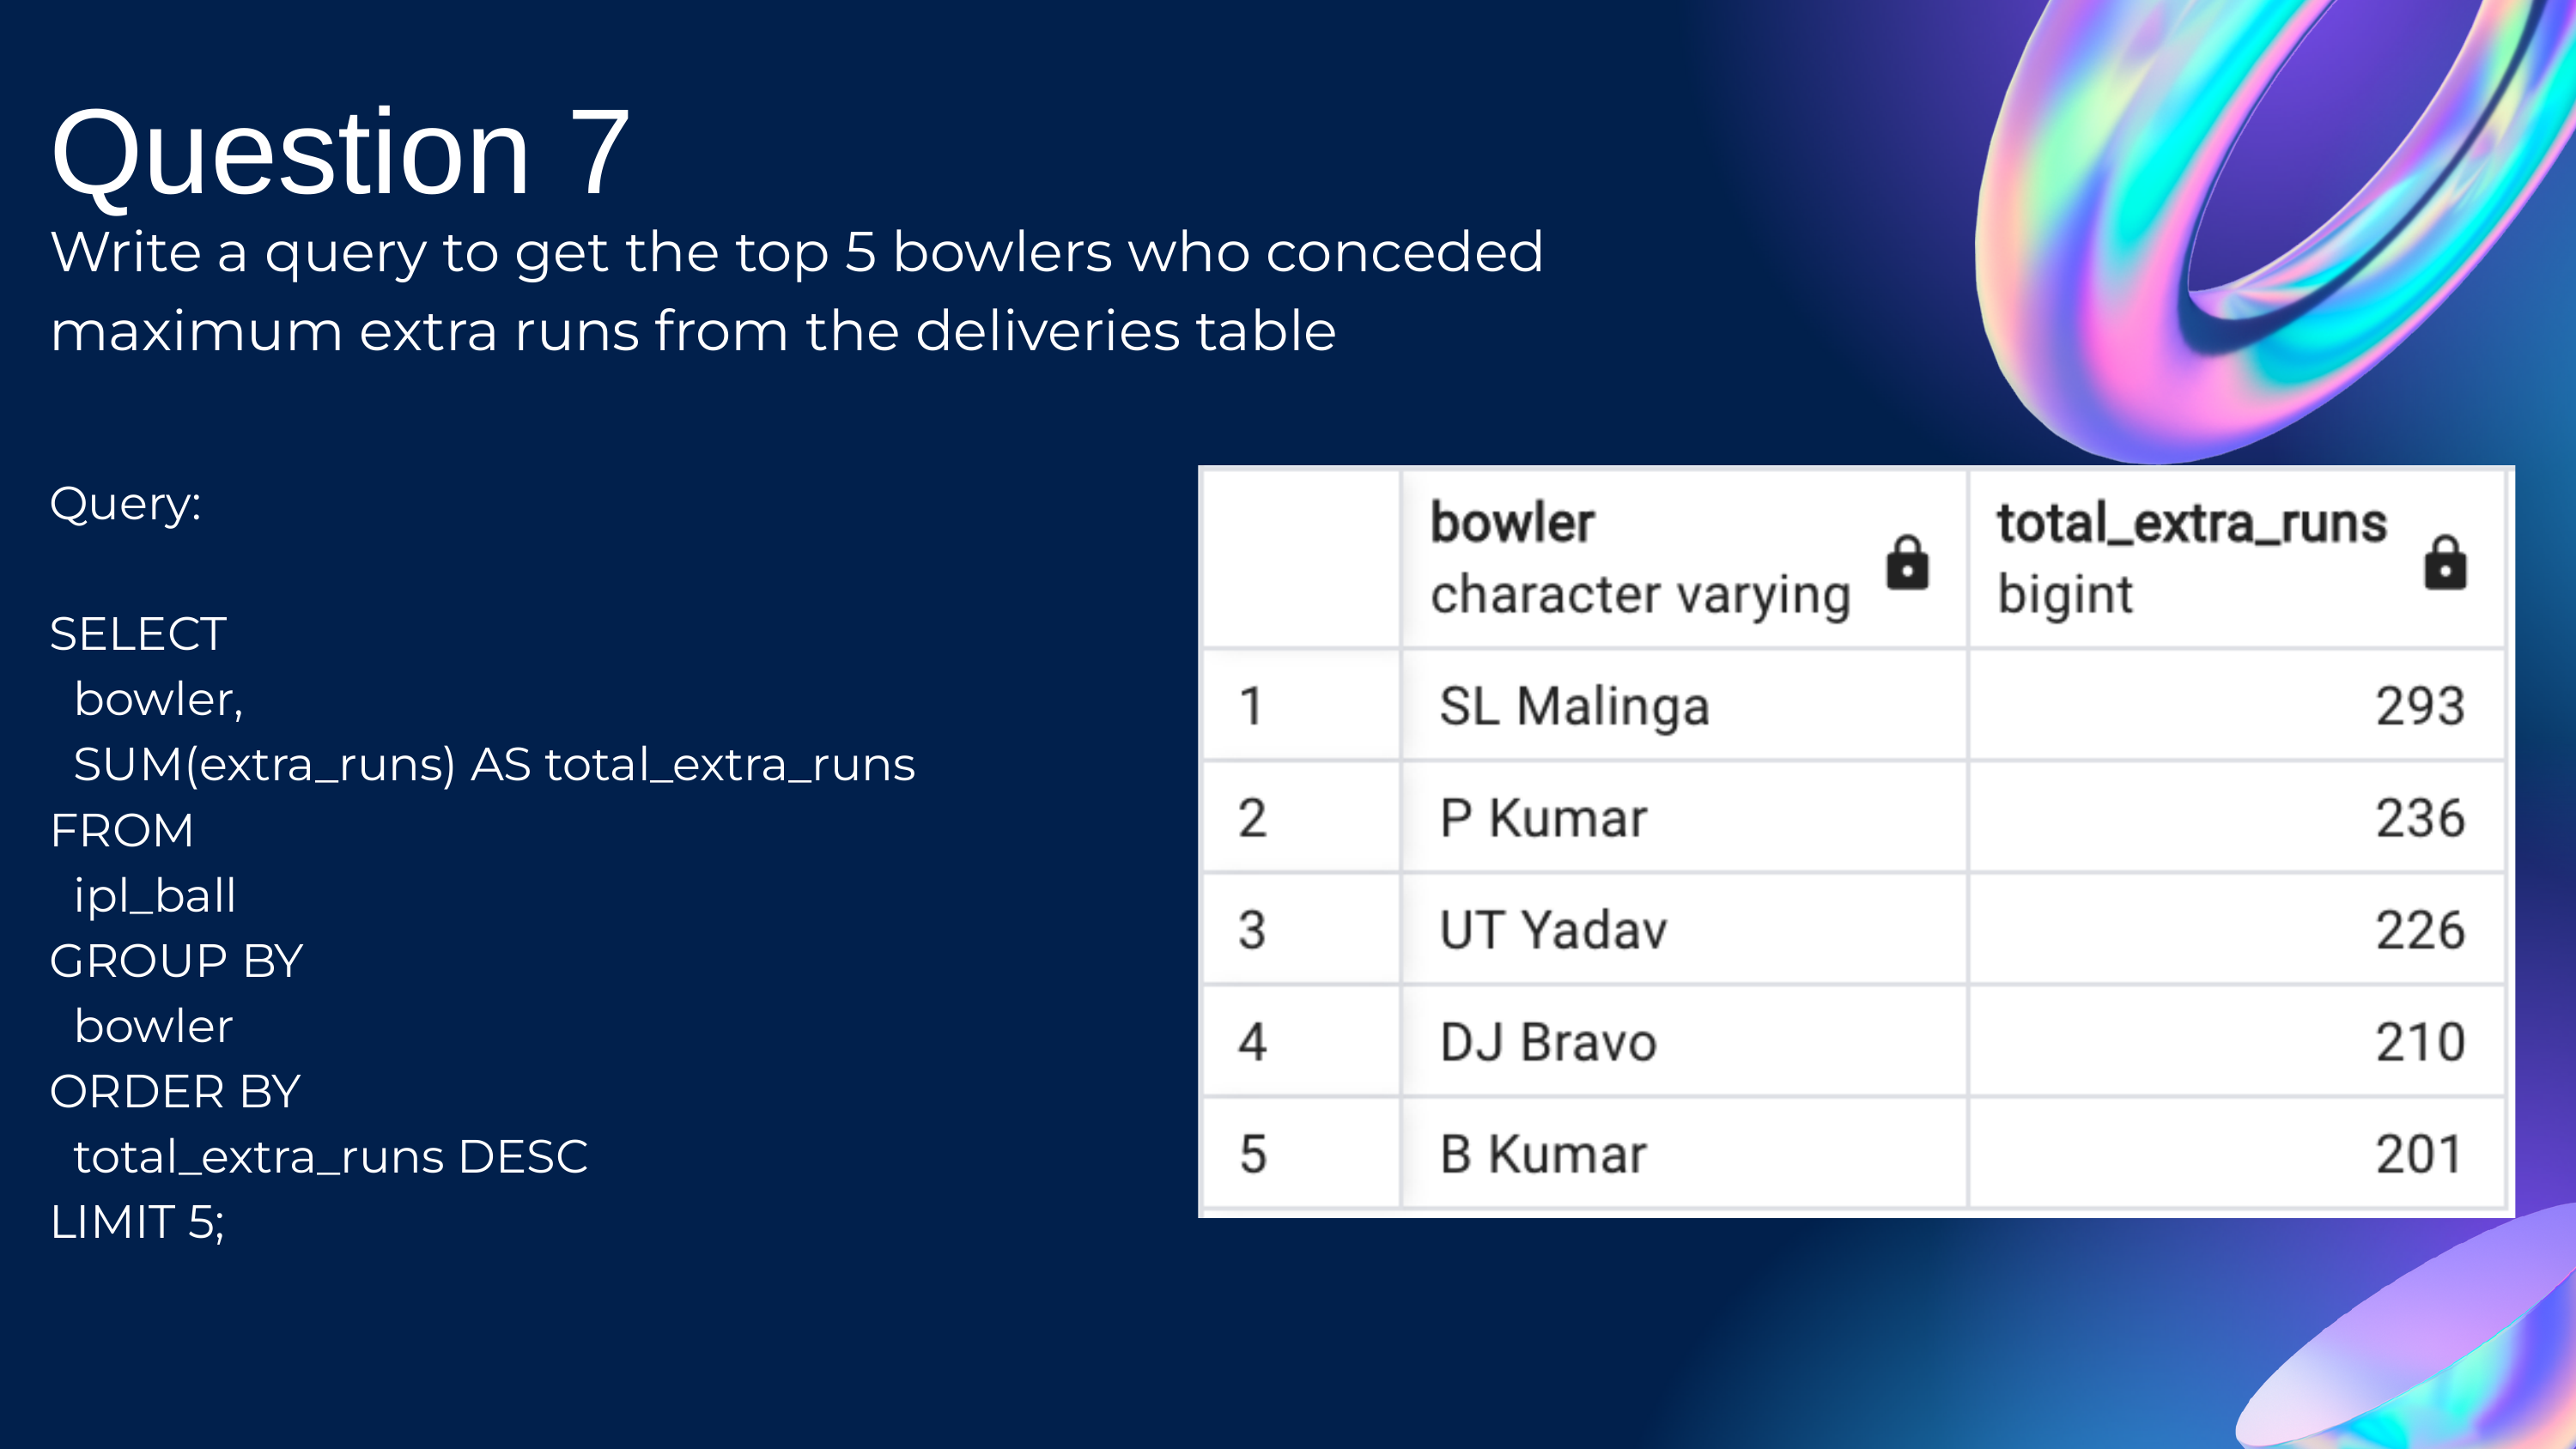

Question 7
Write a query to get the top 5 bowlers who conceded maximum extra runs from the deliveries table

Query:

SELECT
  bowler,
  SUM(extra_runs) AS total_extra_runs
FROM
  ipl_ball
GROUP BY
  bowler
ORDER BY
  total_extra_runs DESC
LIMIT 5;